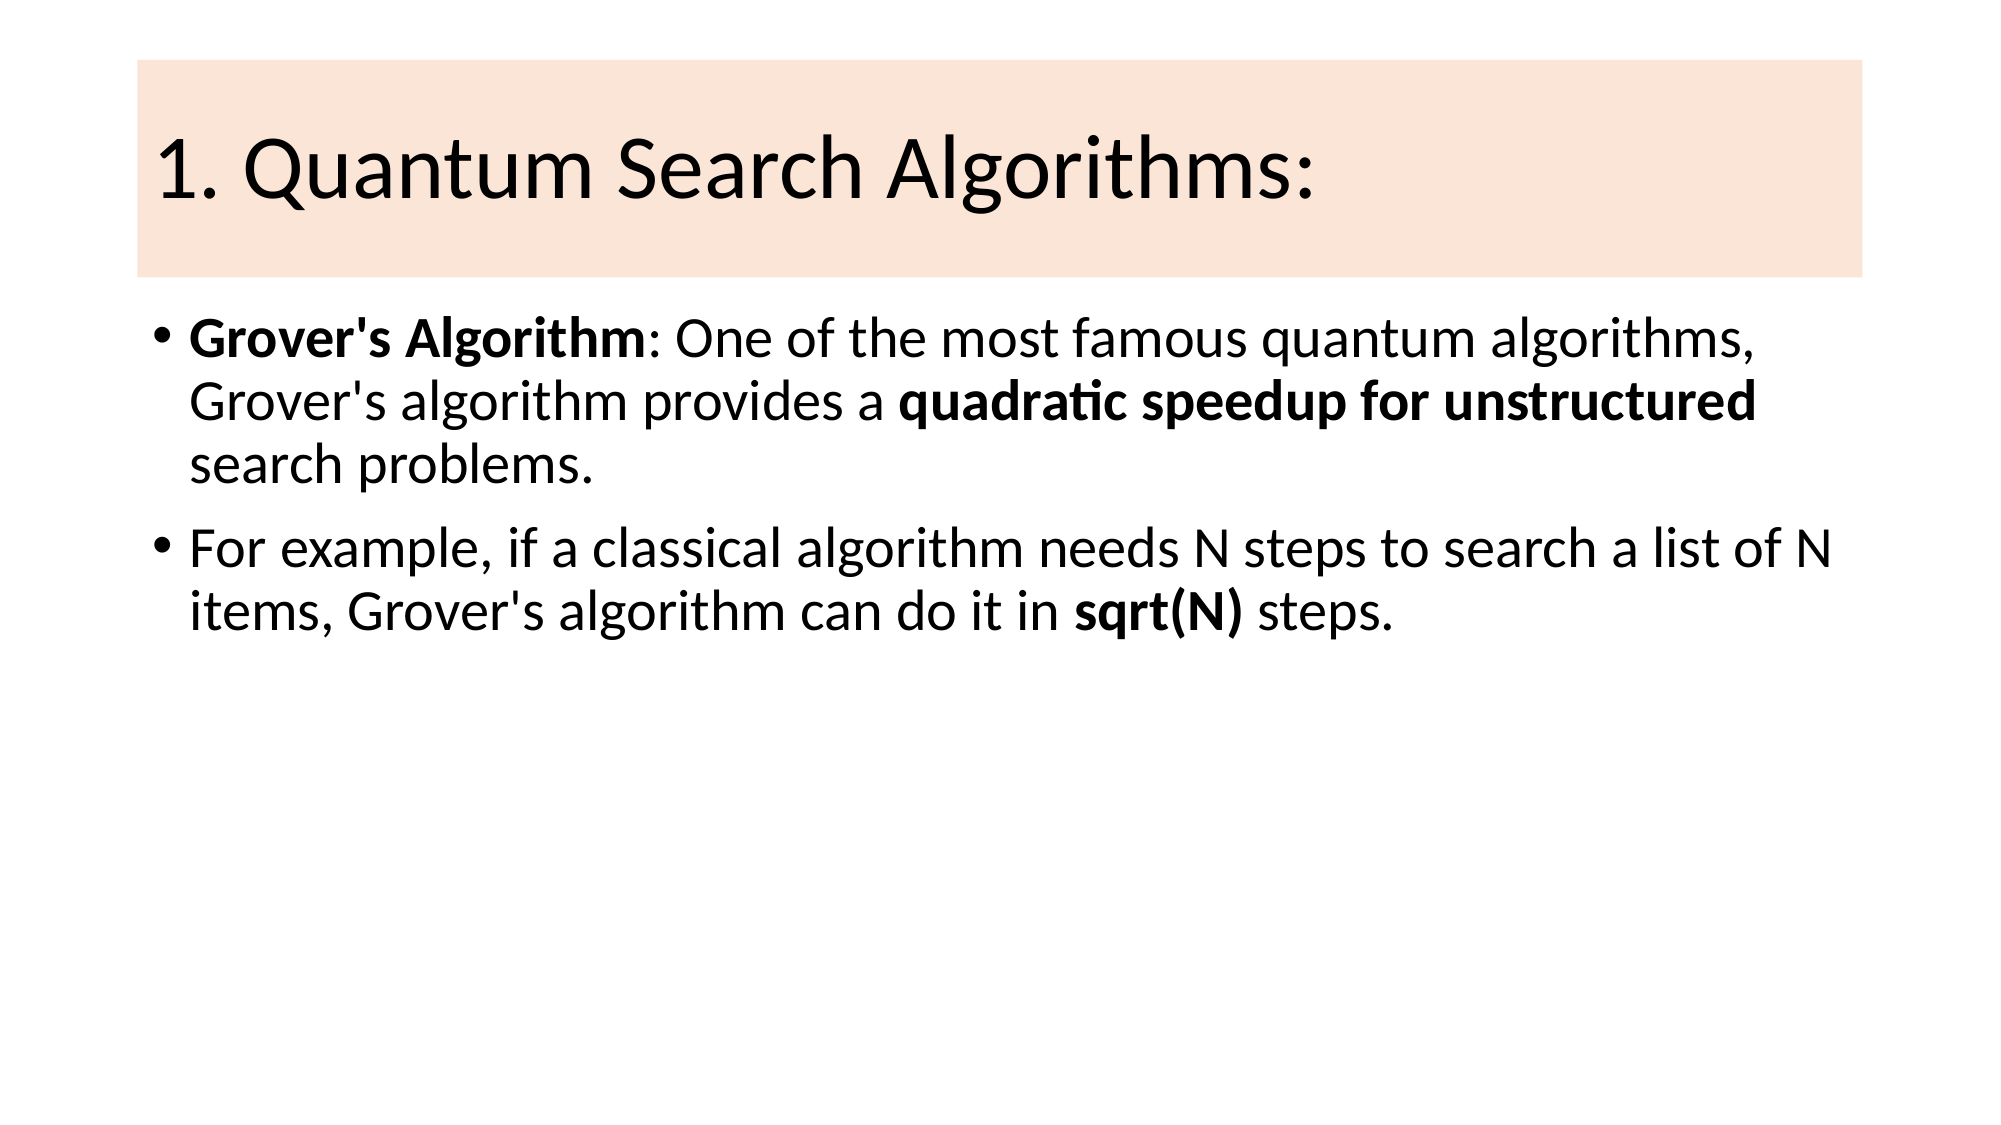

# 1. Quantum Search Algorithms:
Grover's Algorithm: One of the most famous quantum algorithms, Grover's algorithm provides a quadratic speedup for unstructured search problems.
For example, if a classical algorithm needs N steps to search a list of N items, Grover's algorithm can do it in sqrt(N)​ steps.